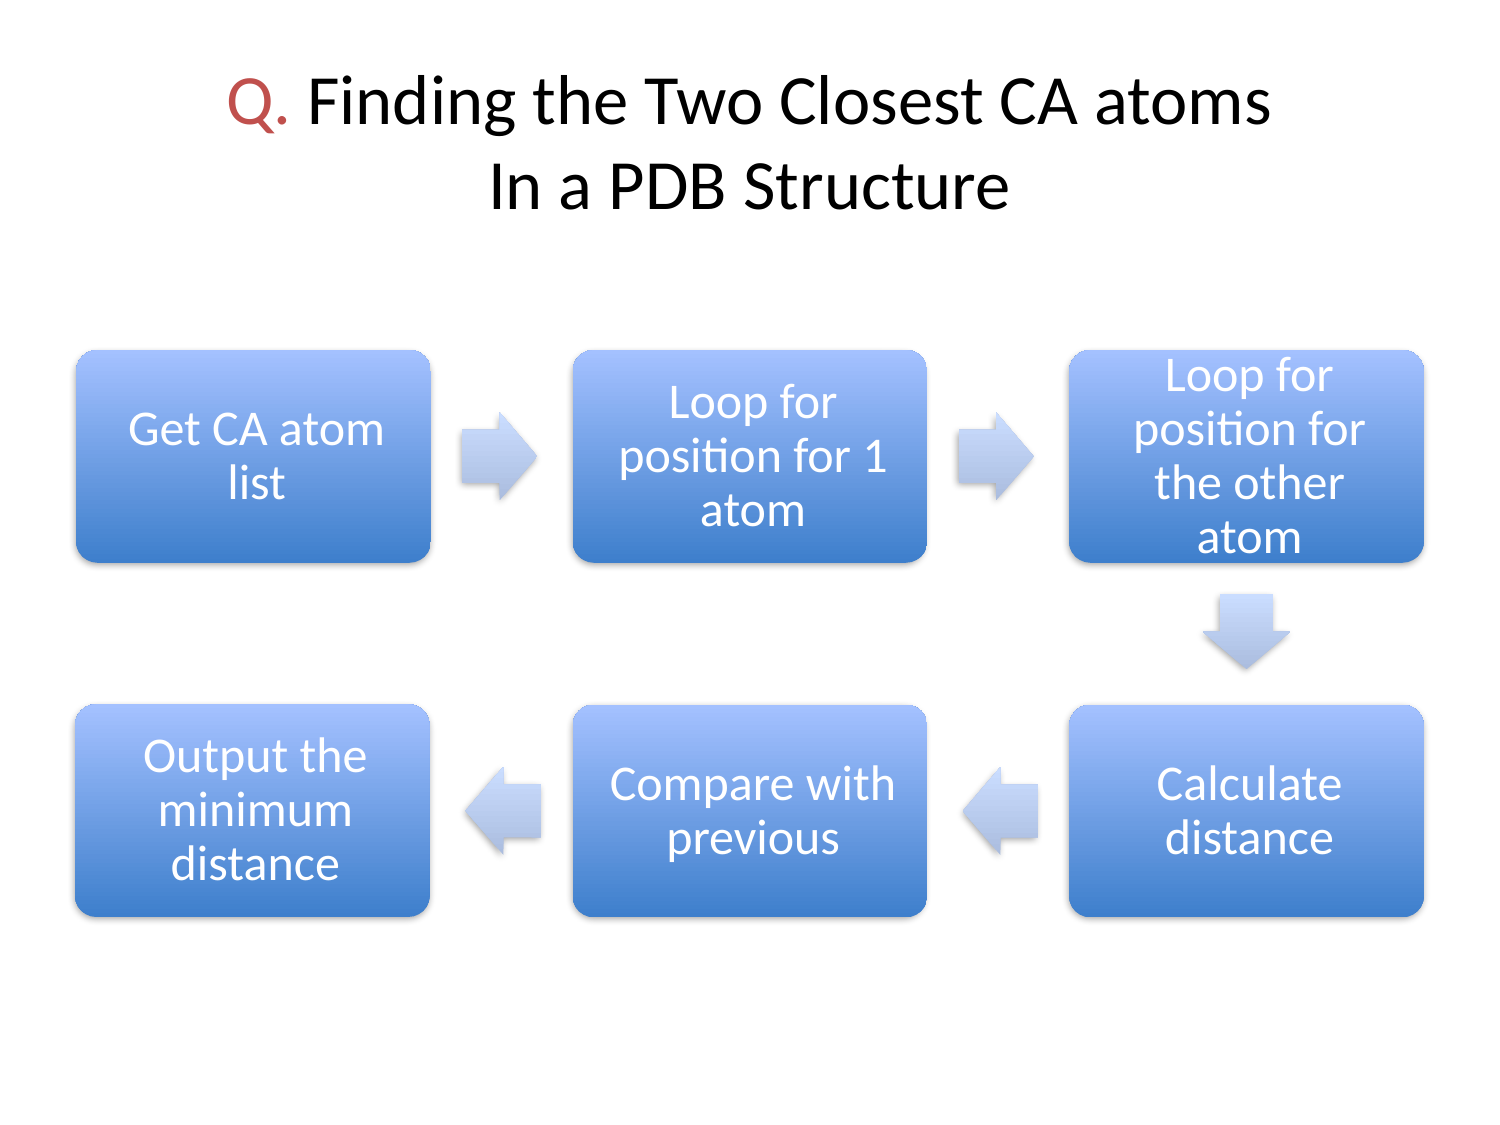

# Q. Finding the Two Closest CA atoms In a PDB Structure
Get CA atom list

Loop for position for 1 atom

Loop for position for the other atom

Calculate distance

Compare with previous

Output the minimum distance